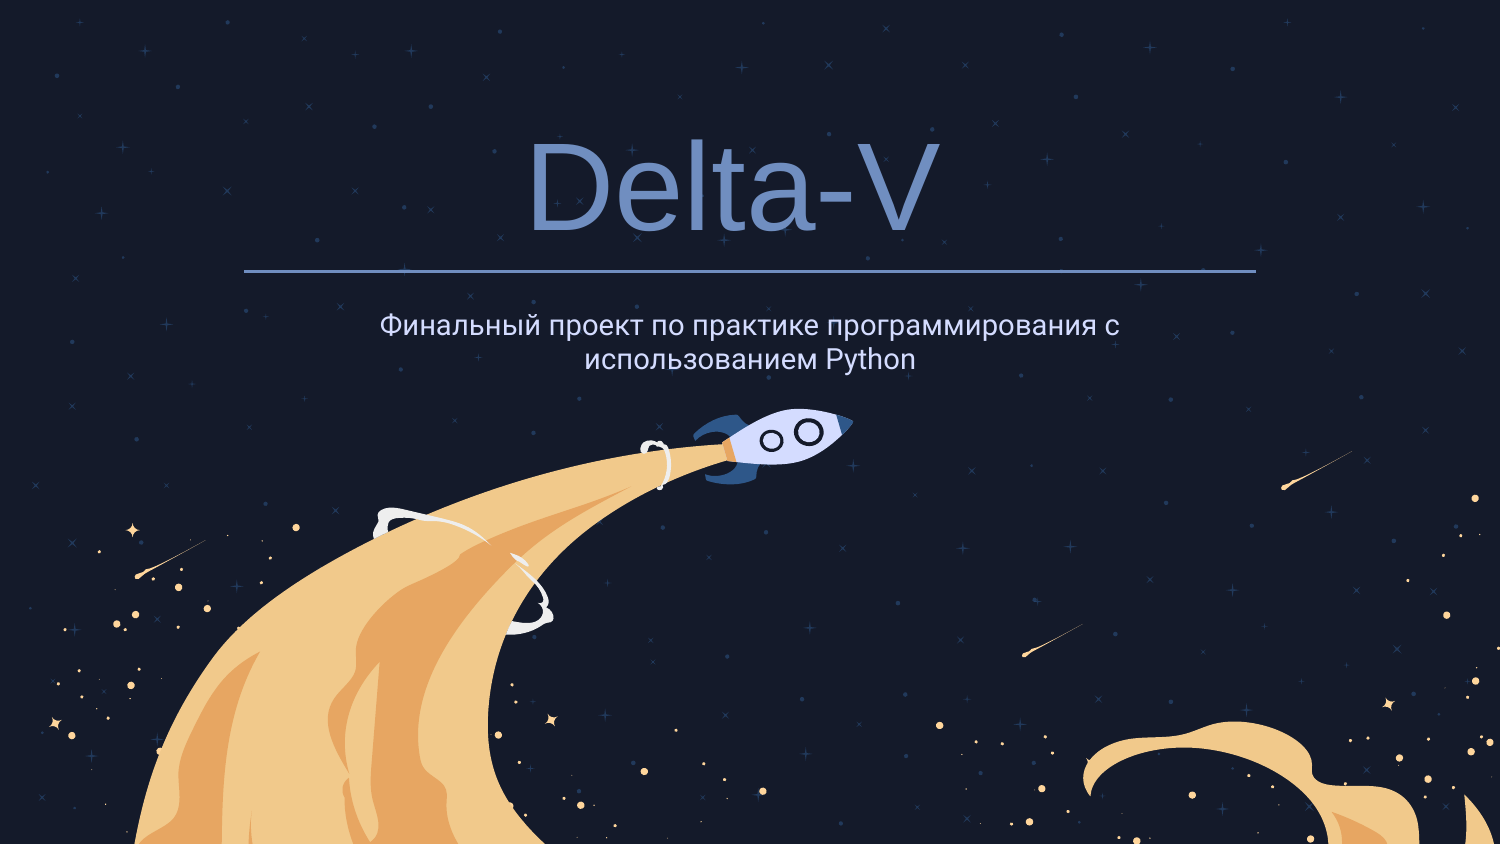

# Delta-V
Финальный проект по практике программирования с использованием Python